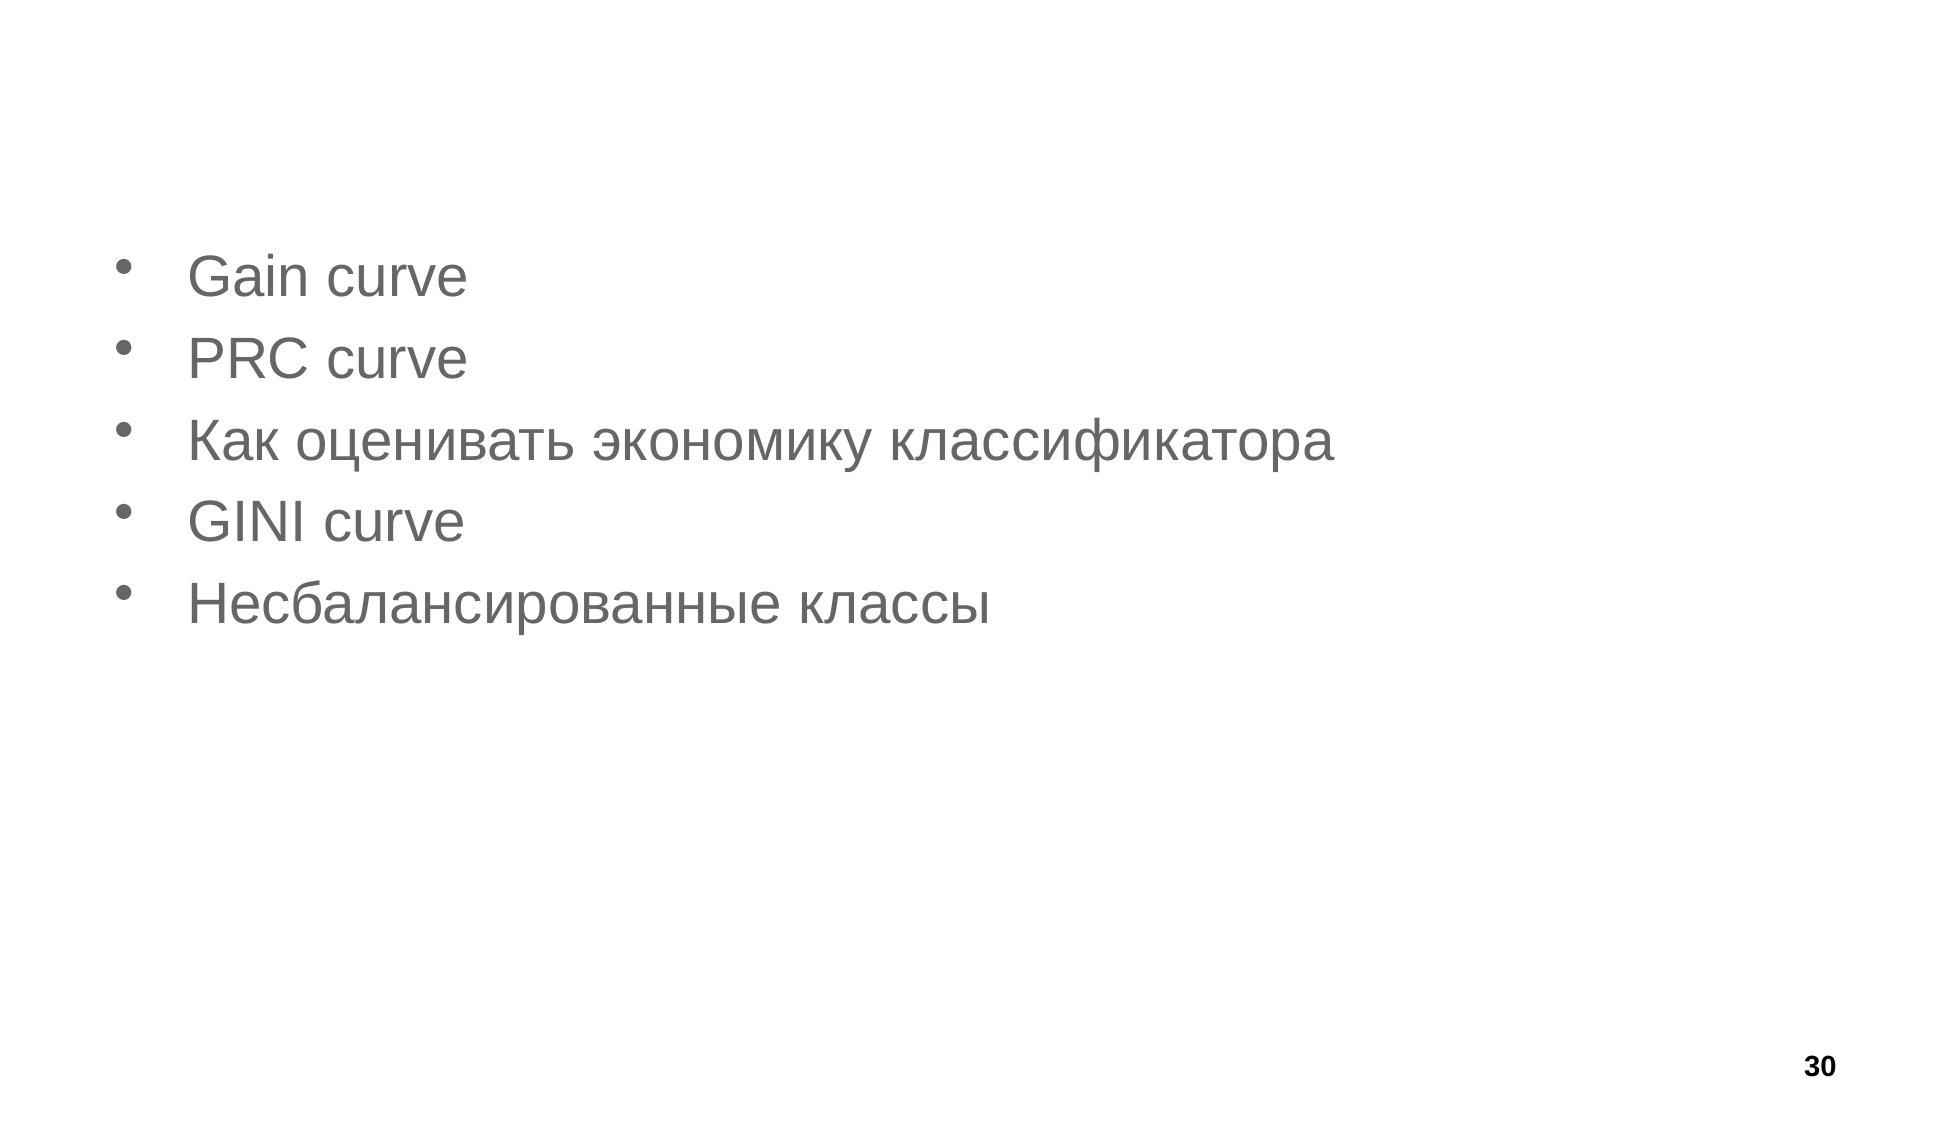

#
Gain curve
PRC curve
Как оценивать экономику классификатора
GINI curve
Несбалансированные классы

30